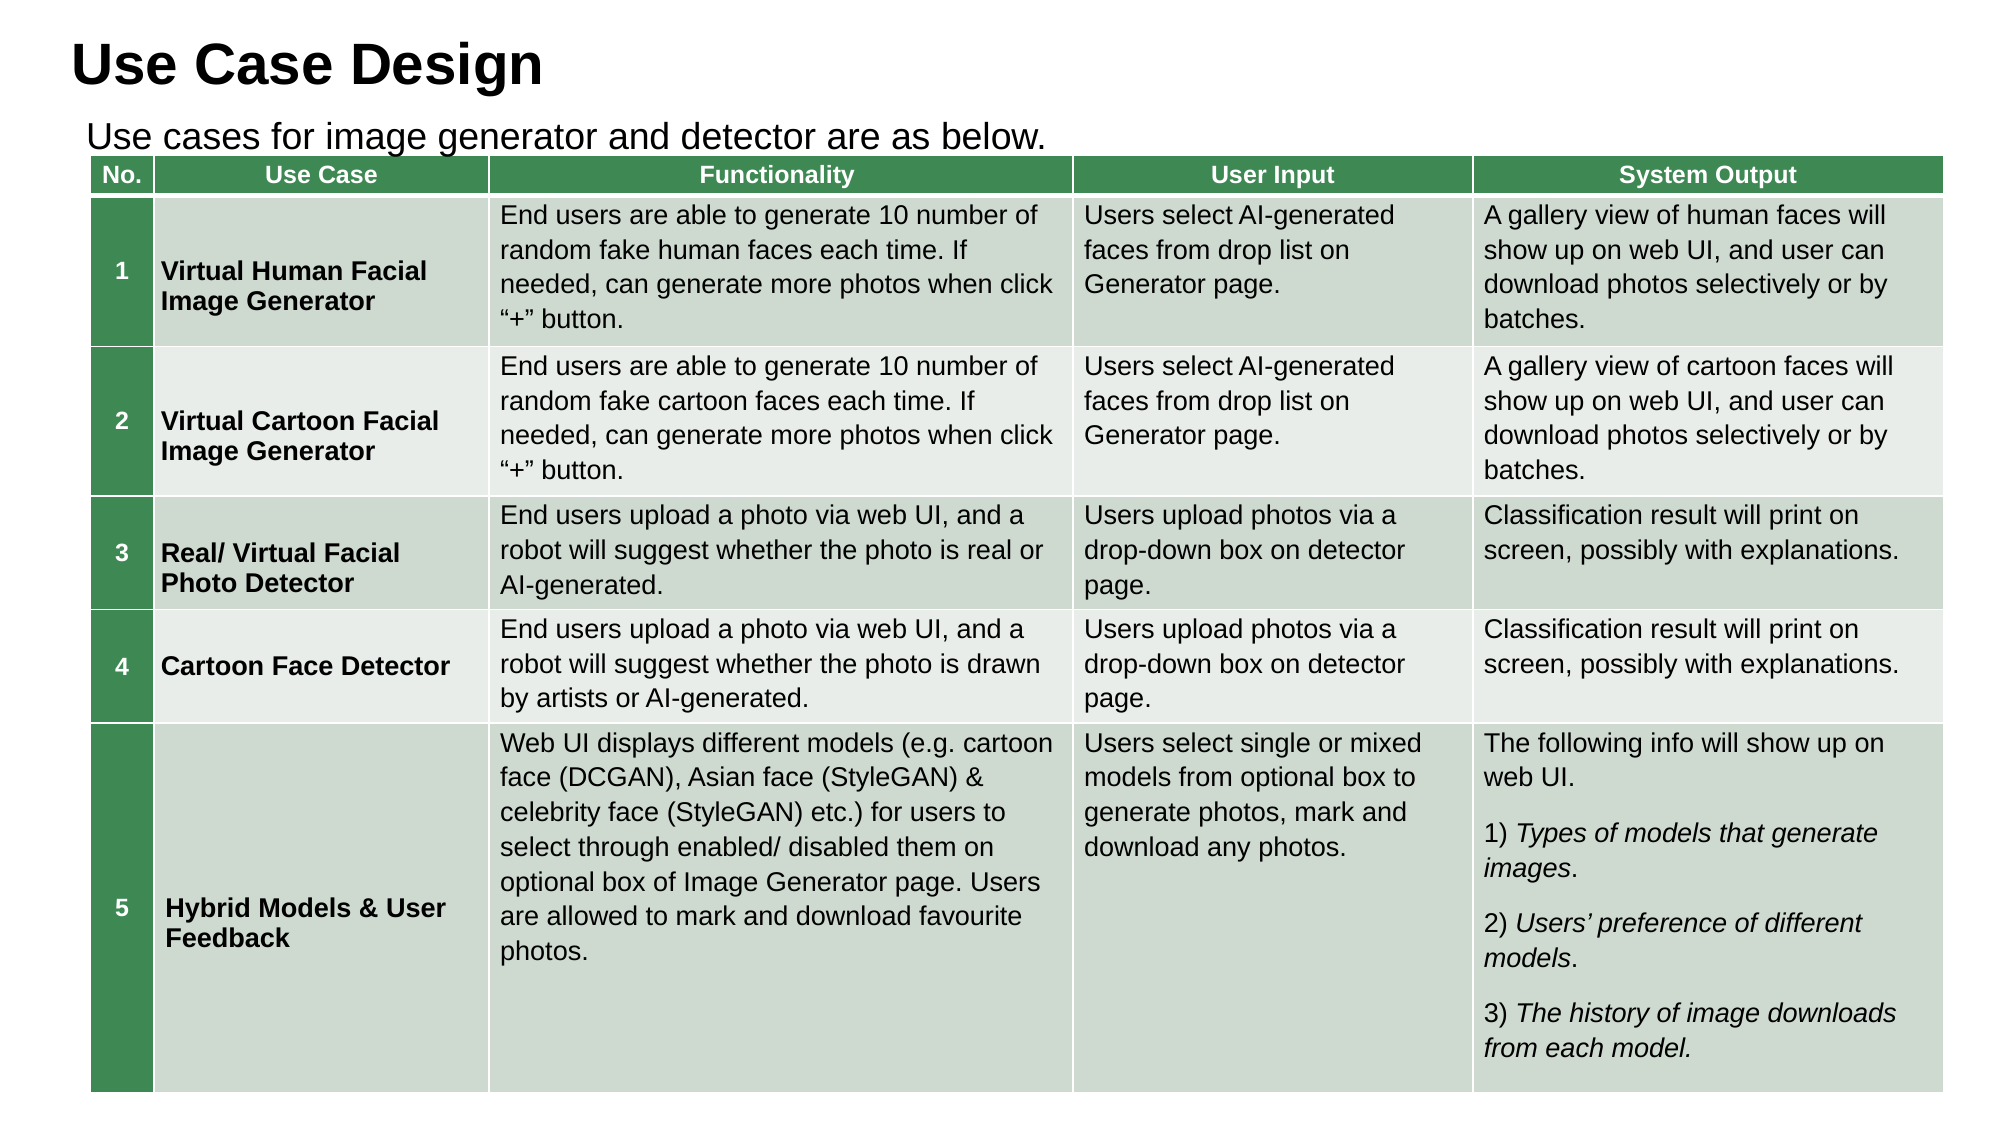

Use Case Design
Use cases for image generator and detector are as below.

| No. | Use Case | Functionality | User Input | System Output |
| --- | --- | --- | --- | --- |
| 1 | Virtual Human Facial Image Generator | End users are able to generate 10 number of random fake human faces each time. If needed, can generate more photos when click “+” button. | Users select AI-generated faces from drop list on Generator page. | A gallery view of human faces will show up on web UI, and user can download photos selectively or by batches. |
| 2 | Virtual Cartoon Facial Image Generator | End users are able to generate 10 number of random fake cartoon faces each time. If needed, can generate more photos when click “+” button. | Users select AI-generated faces from drop list on Generator page. | A gallery view of cartoon faces will show up on web UI, and user can download photos selectively or by batches. |
| 3 | Real/ Virtual Facial Photo Detector | End users upload a photo via web UI, and a robot will suggest whether the photo is real or AI-generated. | Users upload photos via a drop-down box on detector page. | Classification result will print on screen, possibly with explanations. |
| 4 | Cartoon Face Detector | End users upload a photo via web UI, and a robot will suggest whether the photo is drawn by artists or AI-generated. | Users upload photos via a drop-down box on detector page. | Classification result will print on screen, possibly with explanations. |
| 5 | Hybrid Models & User Feedback | Web UI displays different models (e.g. cartoon face (DCGAN), Asian face (StyleGAN) & celebrity face (StyleGAN) etc.) for users to select through enabled/ disabled them on optional box of Image Generator page. Users are allowed to mark and download favourite photos. | Users select single or mixed models from optional box to generate photos, mark and download any photos. | The following info will show up on web UI. 1) Types of models that generate images. 2) Users’ preference of different models. 3) The history of image downloads from each model. |